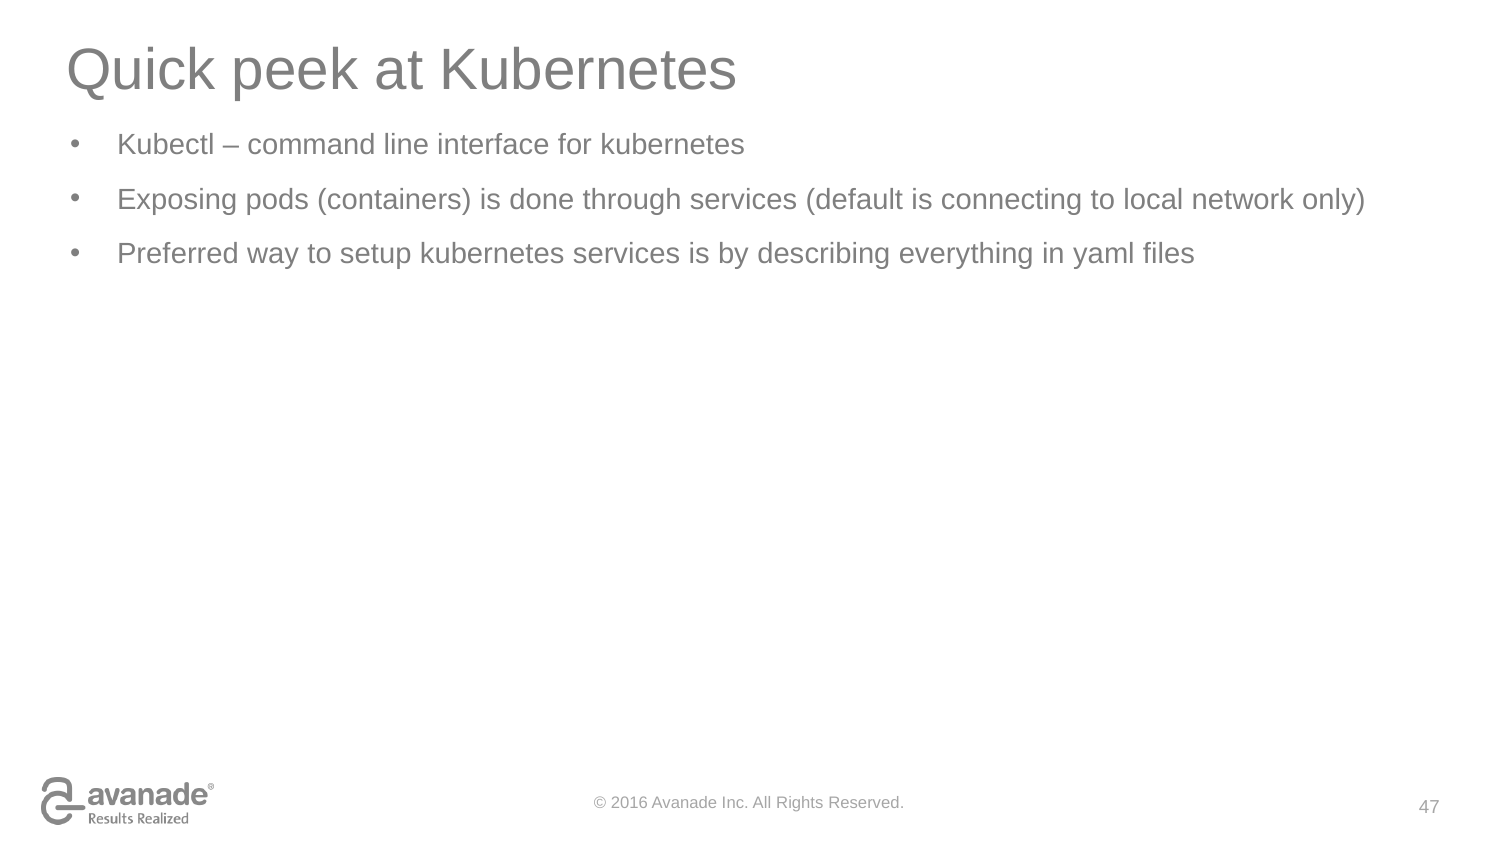

# Quick peek at Kubernetes
Kubectl – command line interface for kubernetes
Exposing pods (containers) is done through services (default is connecting to local network only)
Preferred way to setup kubernetes services is by describing everything in yaml files